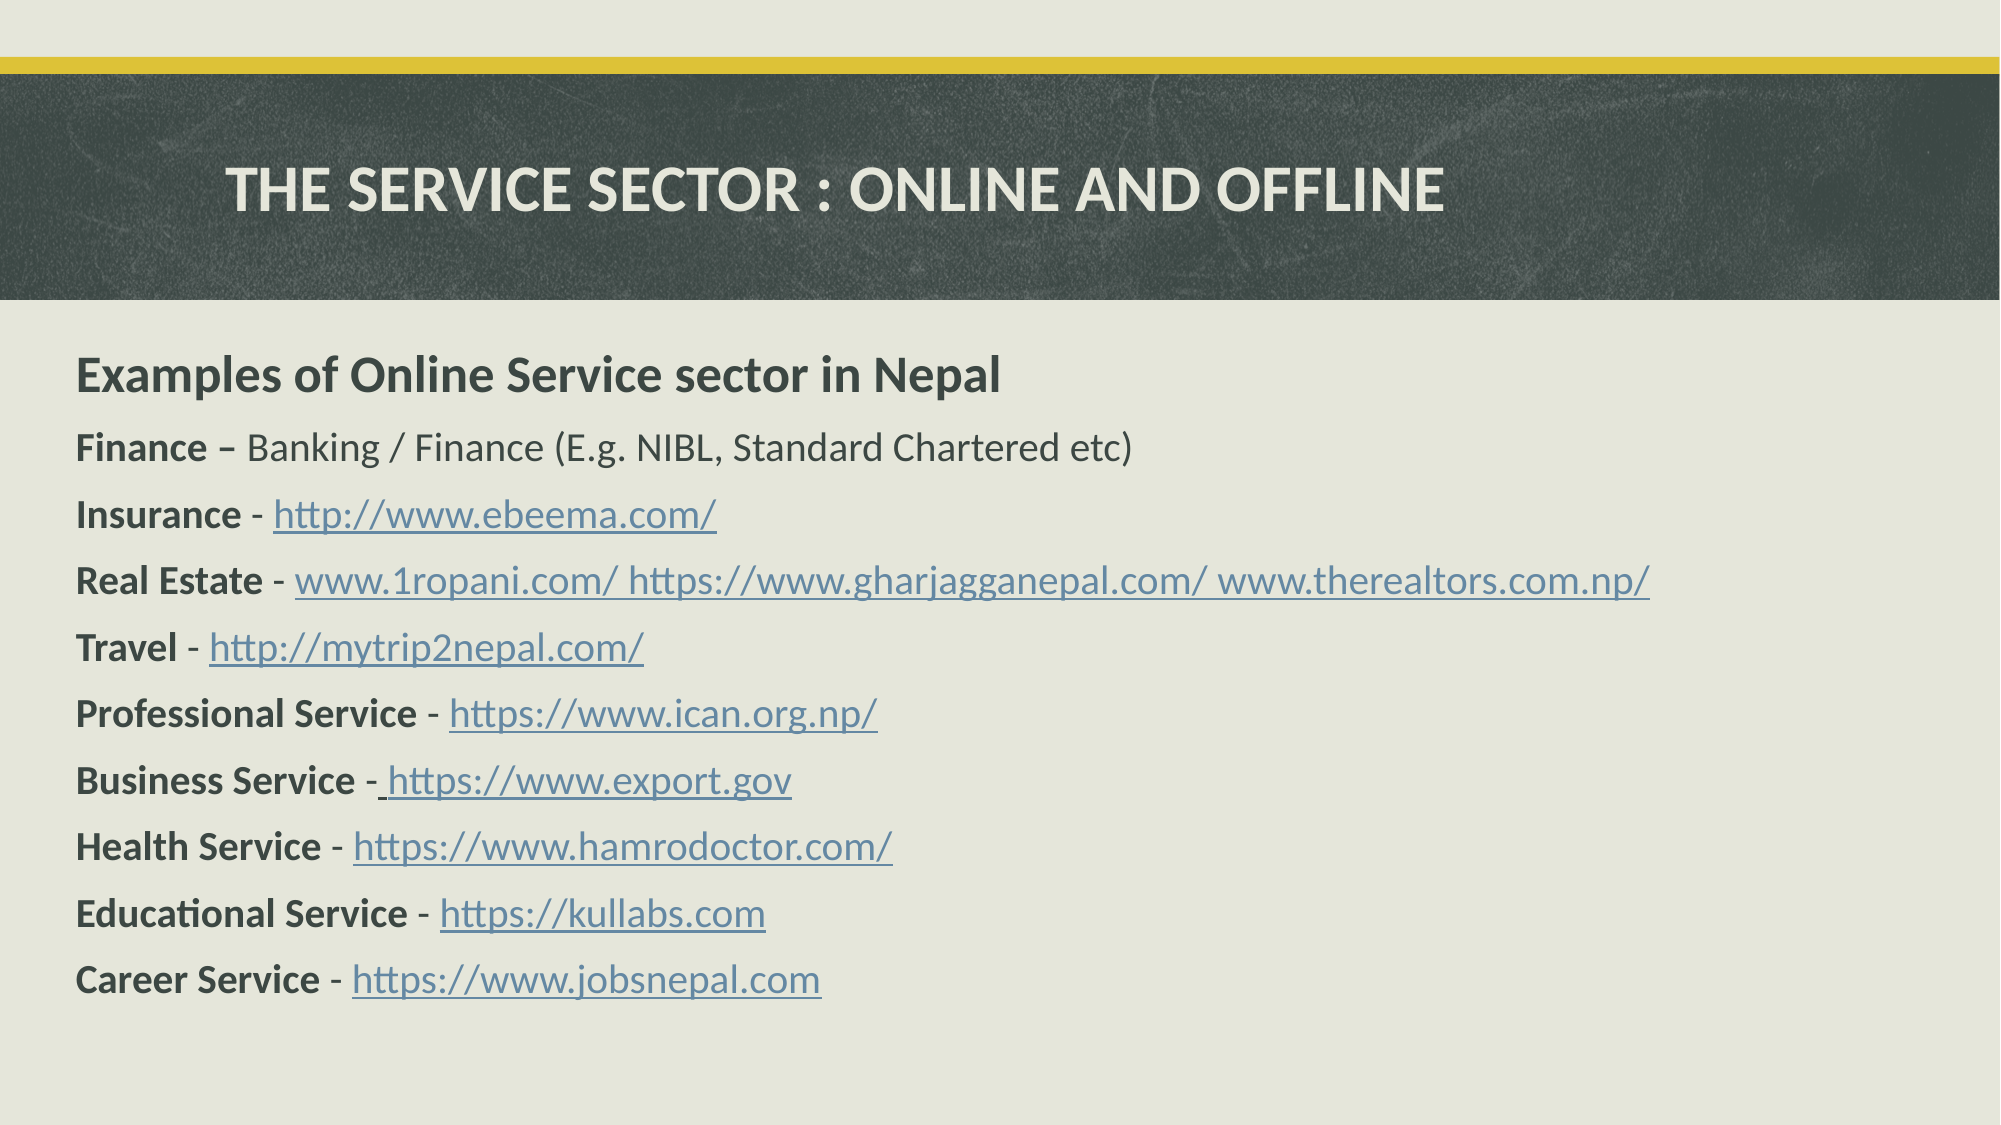

# THE SERVICE SECTOR : ONLINE AND OFFLINE
Examples of Online Service sector in Nepal
Finance – Banking / Finance (E.g. NIBL, Standard Chartered etc)
Insurance - http://www.ebeema.com/
Real Estate - www.1ropani.com/ https://www.gharjagganepal.com/ www.therealtors.com.np/
Travel - http://mytrip2nepal.com/
Professional Service - https://www.ican.org.np/
Business Service - https://www.export.gov
Health Service - https://www.hamrodoctor.com/
Educational Service - https://kullabs.com
Career Service - https://www.jobsnepal.com